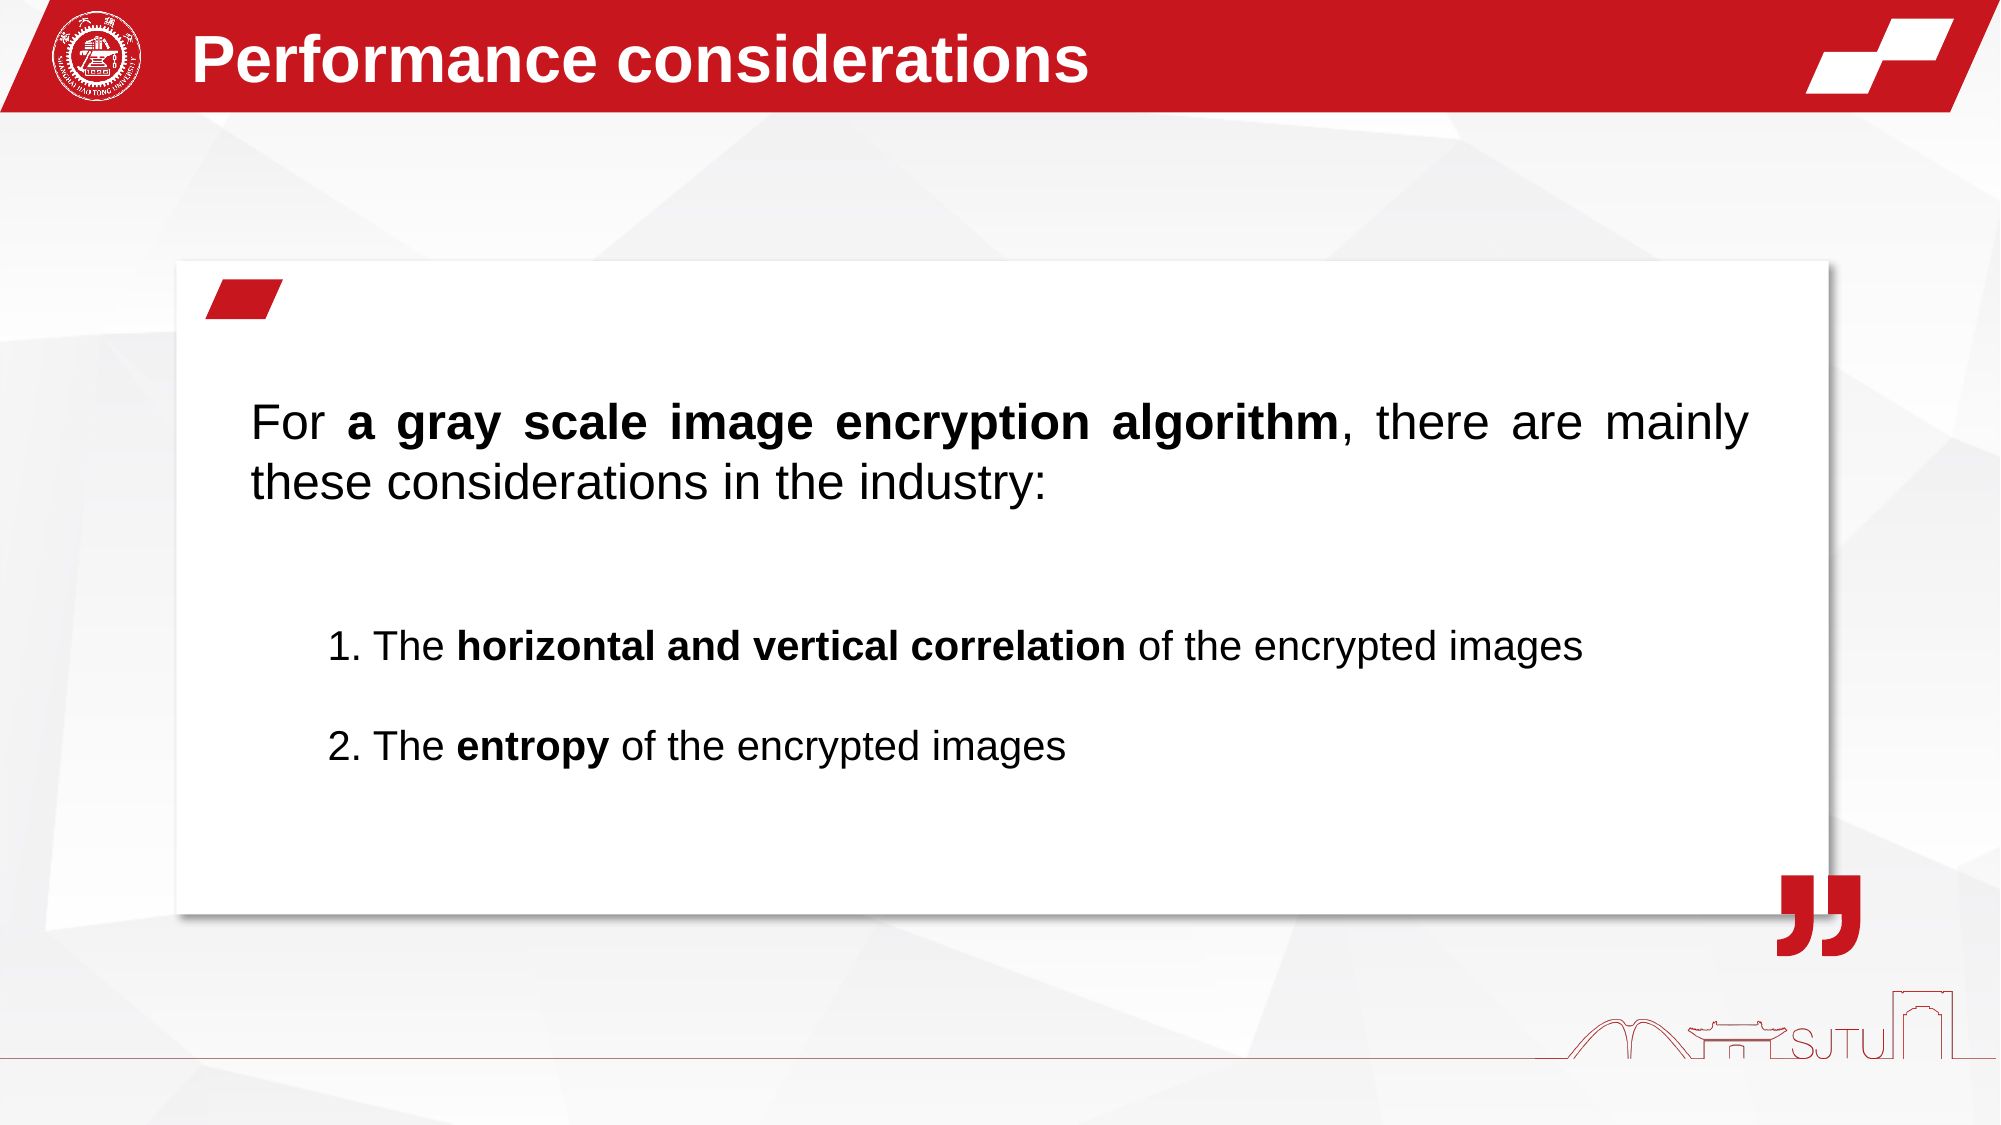

Performance considerations

For a gray scale image encryption algorithm, there are mainly these considerations in the industry:
1. The horizontal and vertical correlation of the encrypted images

2. The entropy of the encrypted images